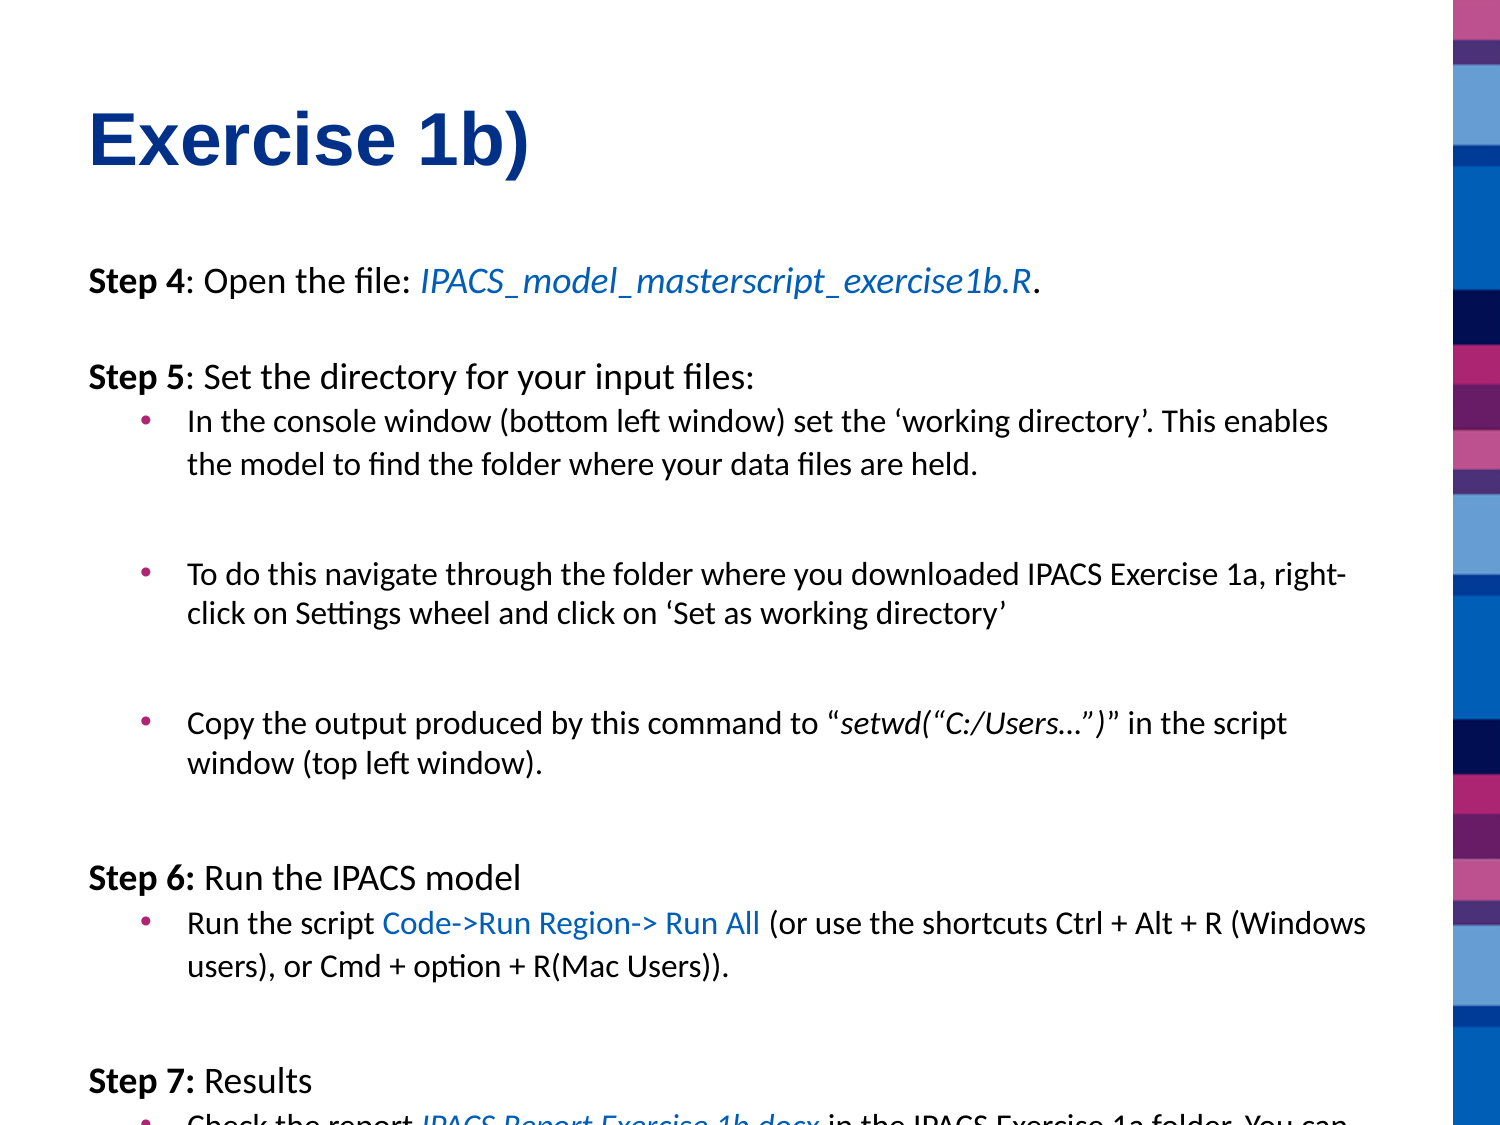

# Exercise 1b)
Step 4: Open the file: IPACS_model_masterscript_exercise1b.R.

Step 5: Set the directory for your input files:
In the console window (bottom left window) set the ‘working directory’. This enables the model to find the folder where your data files are held.

To do this navigate through the folder where you downloaded IPACS Exercise 1a, right-click on Settings wheel and click on ‘Set as working directory’

Copy the output produced by this command to “setwd(“C:/Users…”)” in the script window (top left window).

Step 6: Run the IPACS model
Run the script Code->Run Region-> Run All (or use the shortcuts Ctrl + Alt + R (Windows users), or Cmd + option + R(Mac Users)).

Step 7: Results
Check the report IPACS Report Exercise 1b.docx in the IPACS Exercise 1a folder. You can also check the .csv files in outputs folder.